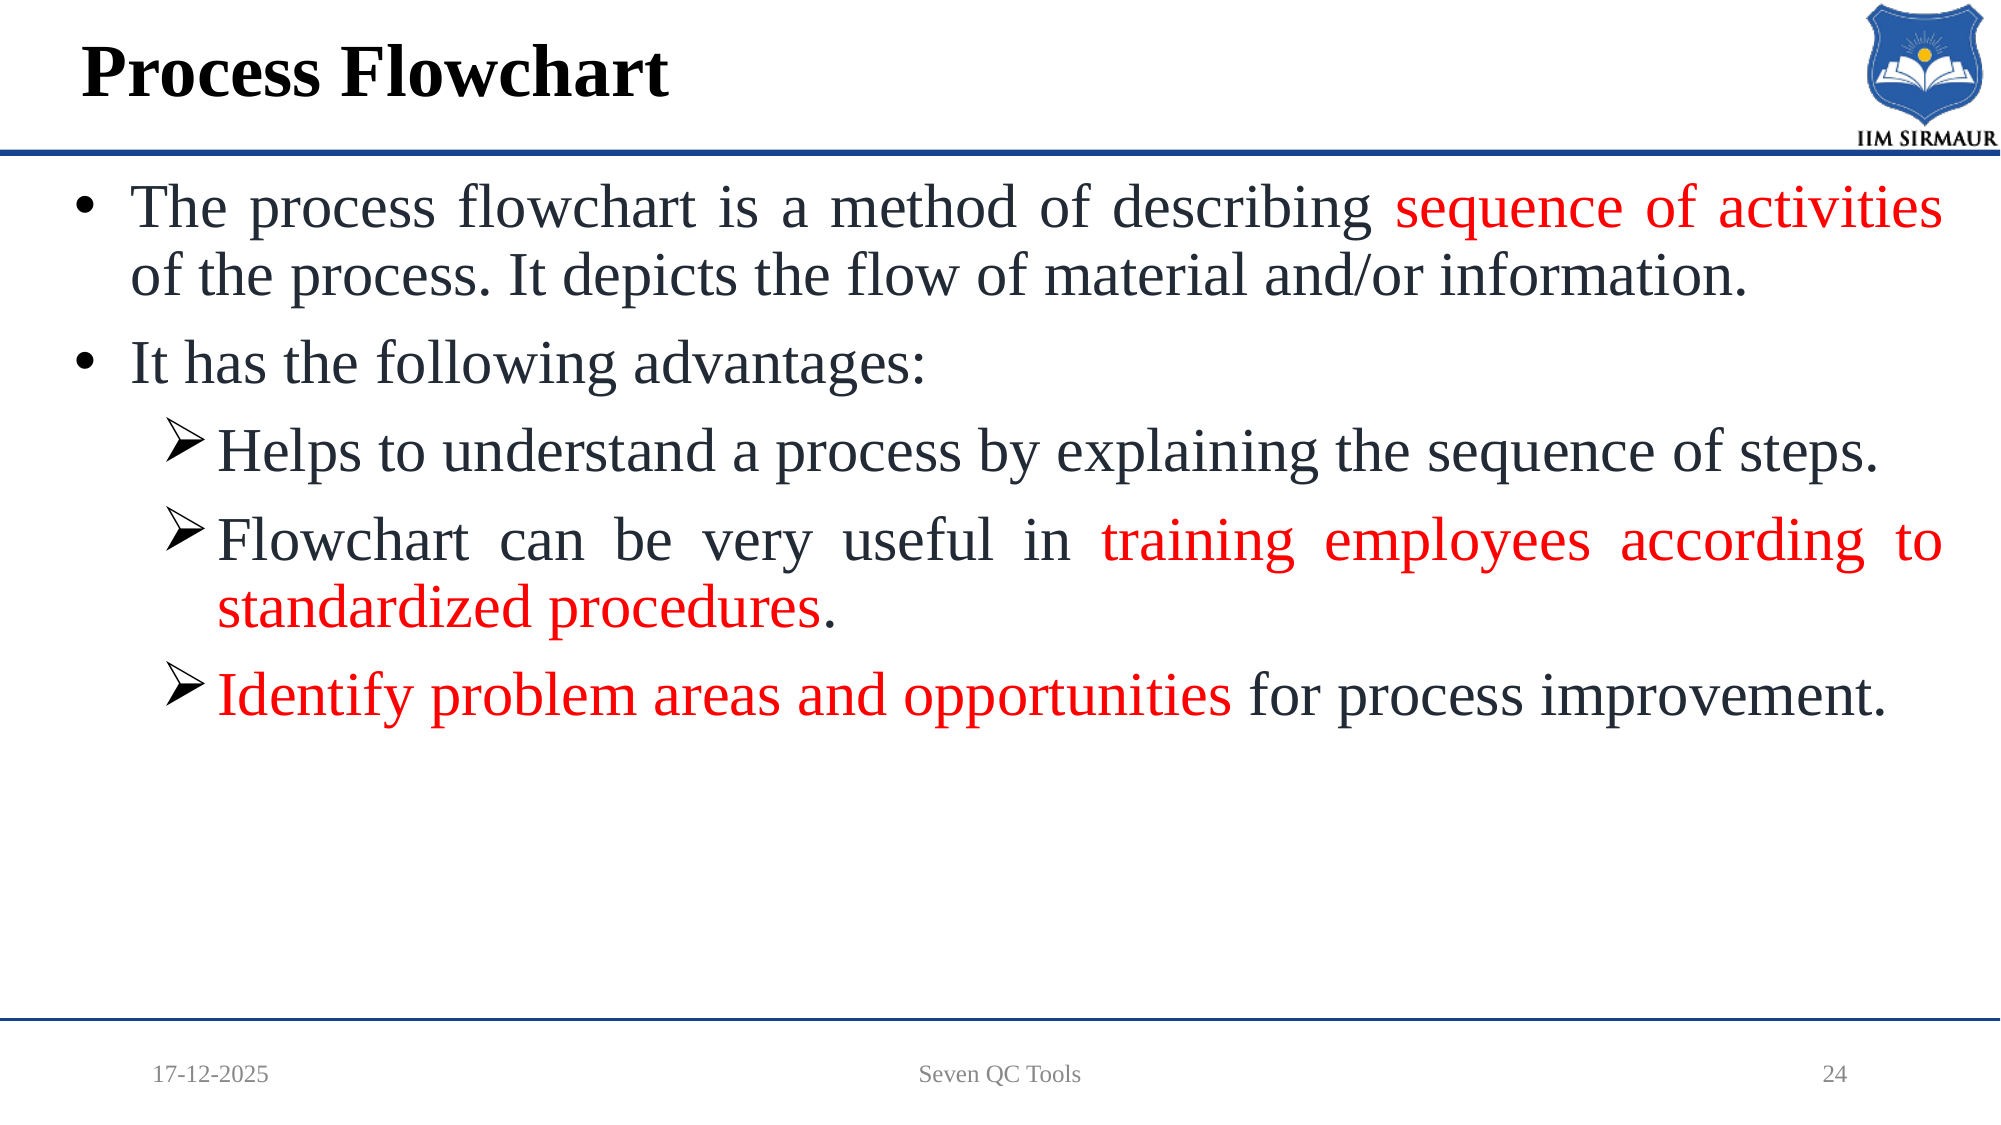

# Process Flowchart
The process flowchart is a method of describing sequence of activities of the process. It depicts the flow of material and/or information.
It has the following advantages:
Helps to understand a process by explaining the sequence of steps.
Flowchart can be very useful in training employees according to standardized procedures.
Identify problem areas and opportunities for process improvement.
17-12-2025
Seven QC Tools
24